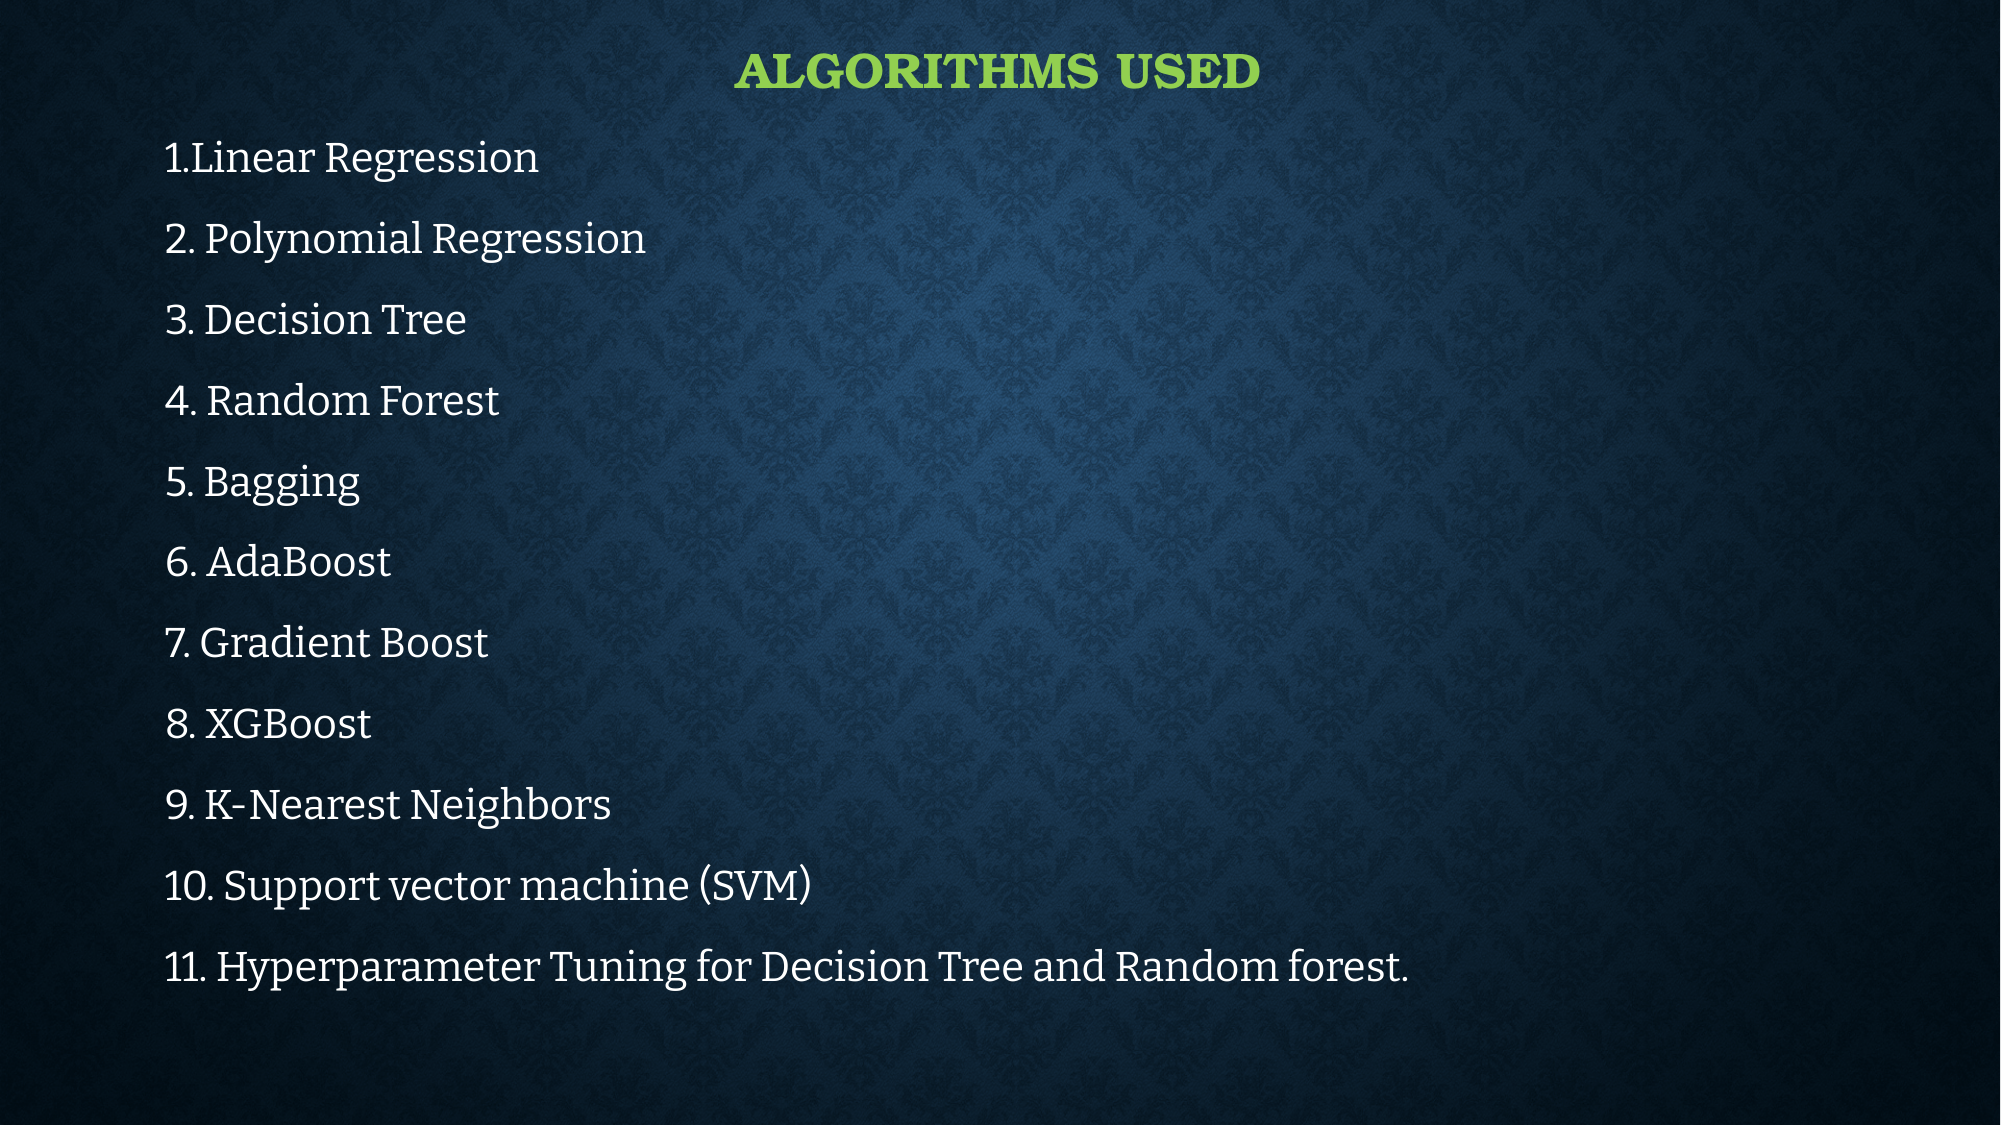

# Algorithms used
1.Linear Regression
2. Polynomial Regression
3. Decision Tree
4. Random Forest
5. Bagging
6. AdaBoost
7. Gradient Boost
8. XGBoost
9. K-Nearest Neighbors
10. Support vector machine (SVM)
11. Hyperparameter Tuning for Decision Tree and Random forest.